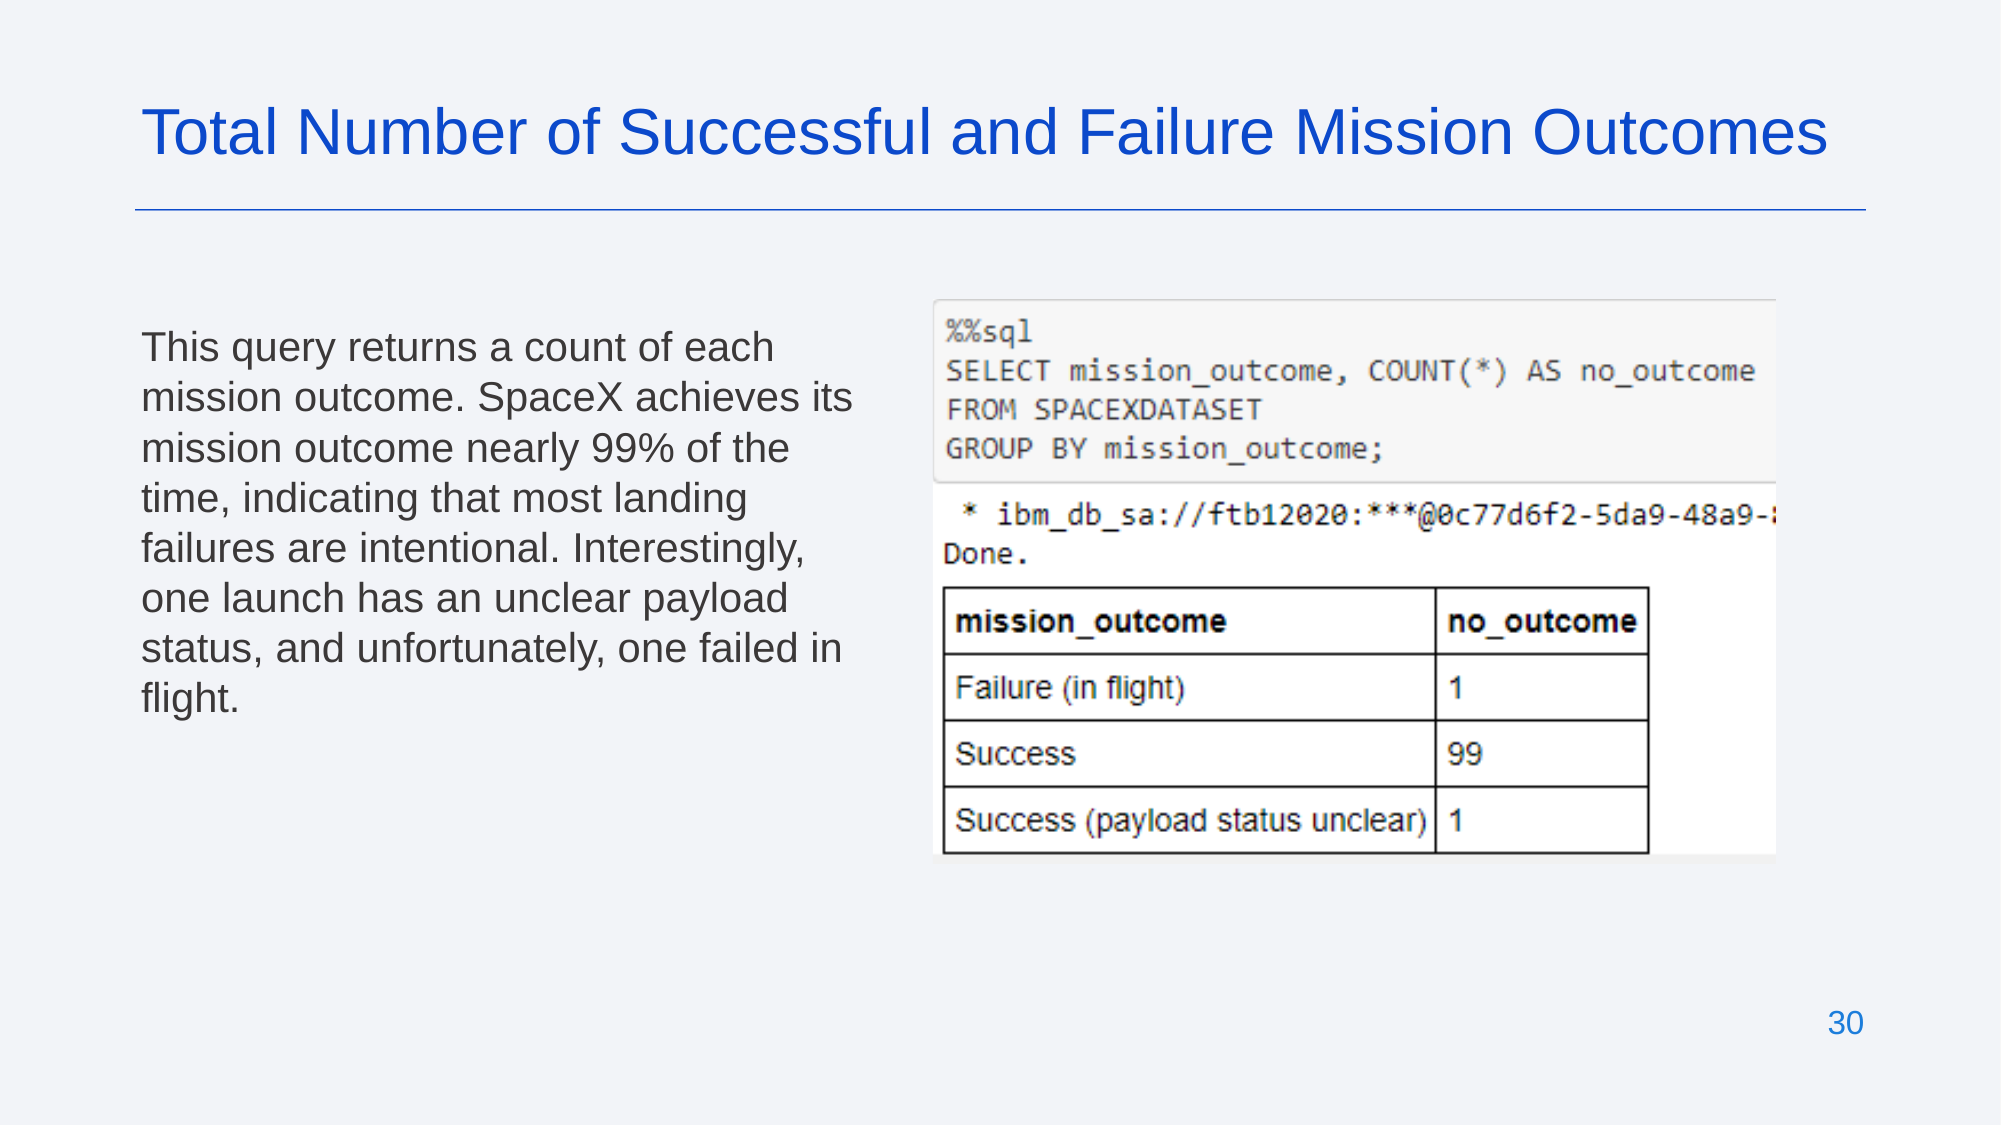

Total Number of Successful and Failure Mission Outcomes

This query returns a count of each mission outcome. SpaceX achieves its mission outcome nearly 99% of the time, indicating that most landing failures are intentional. Interestingly, one launch has an unclear payload status, and unfortunately, one failed in flight.
30